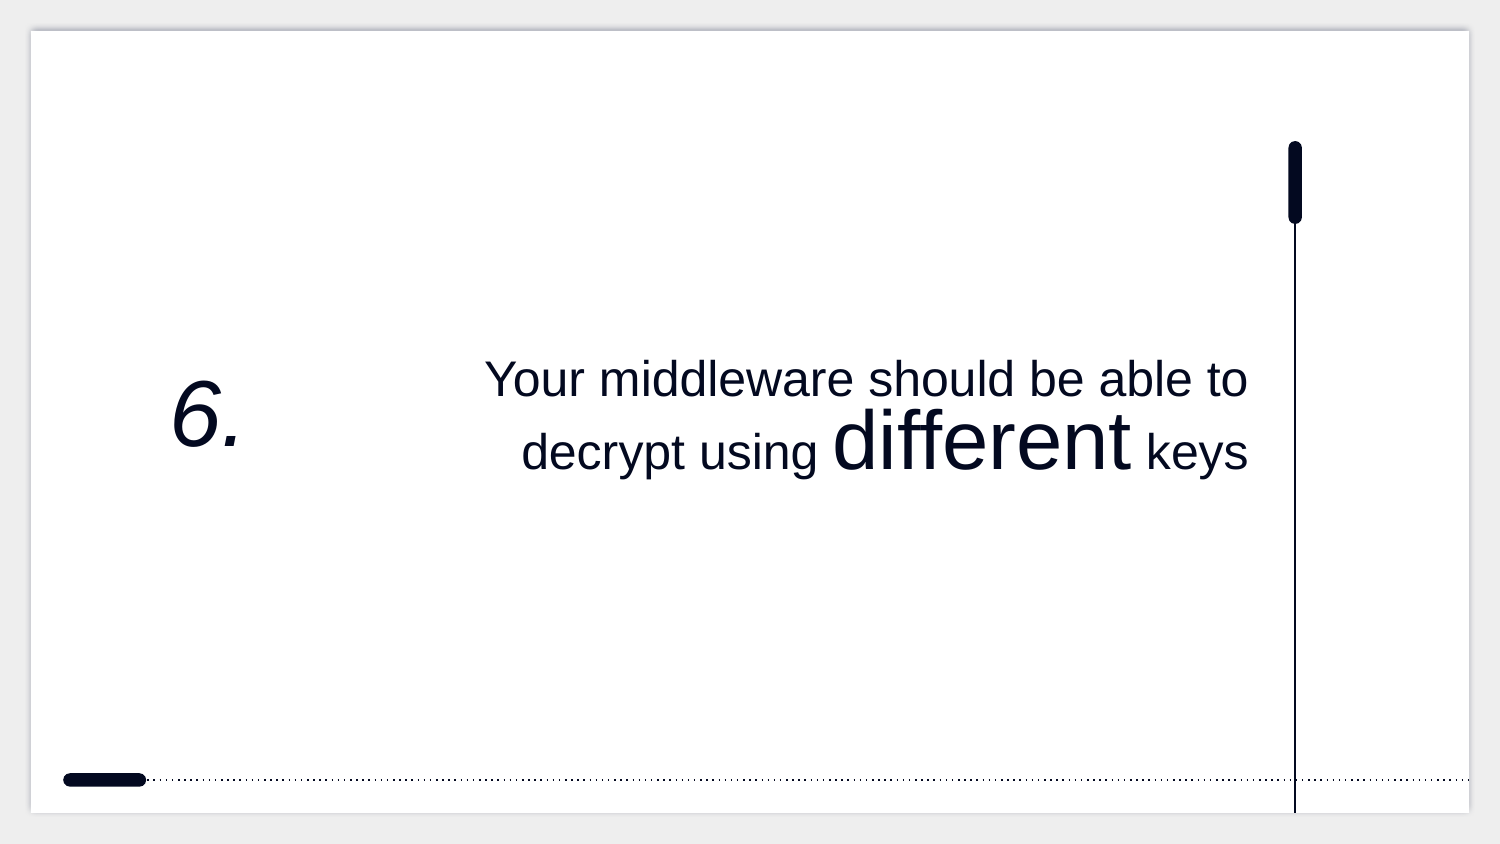

# Your middleware should be able to decrypt using different keys
6.